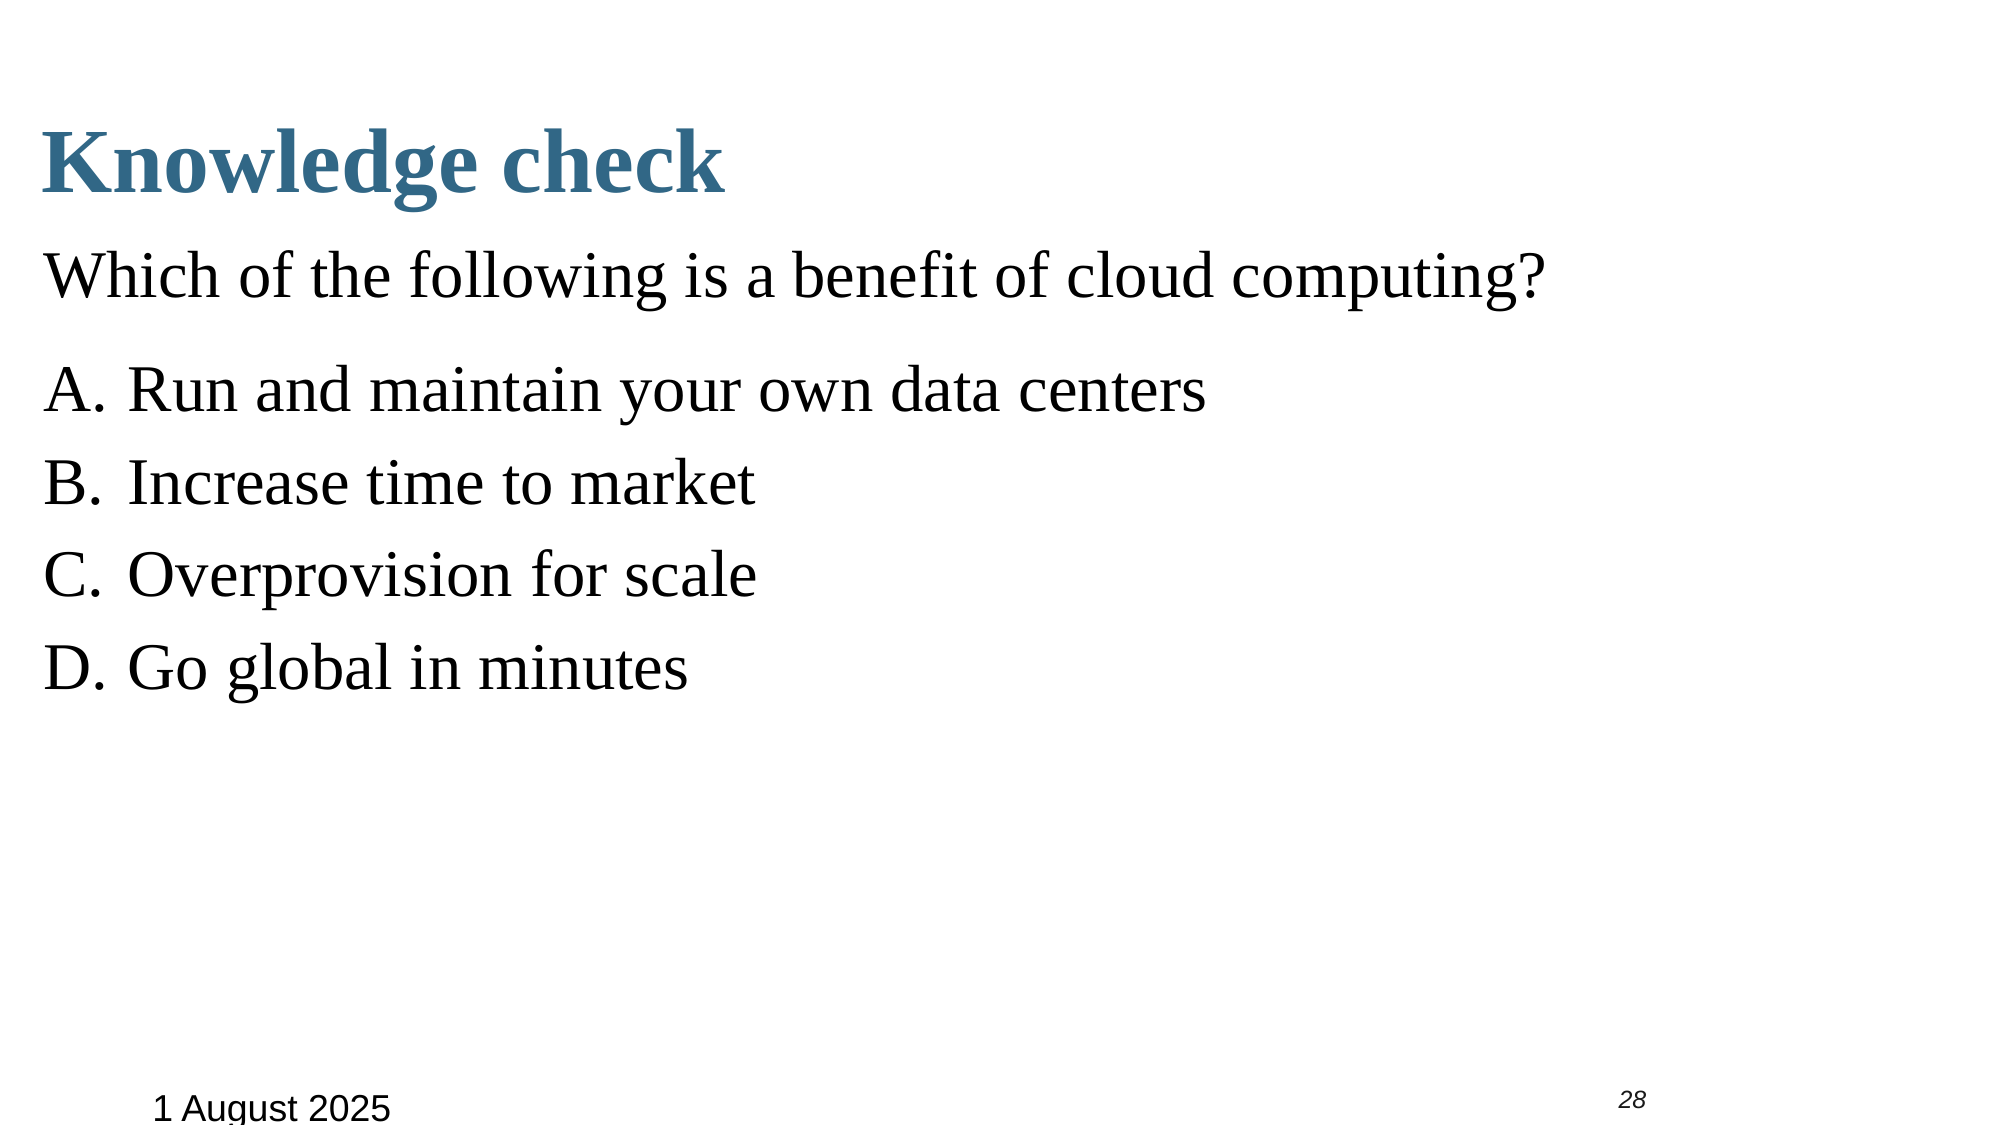

Knowledge check
Which of the following is a benefit of cloud computing?
Run and maintain your own data centers
Increase time to market
Overprovision for scale
Go global in minutes
1 August 2025
28